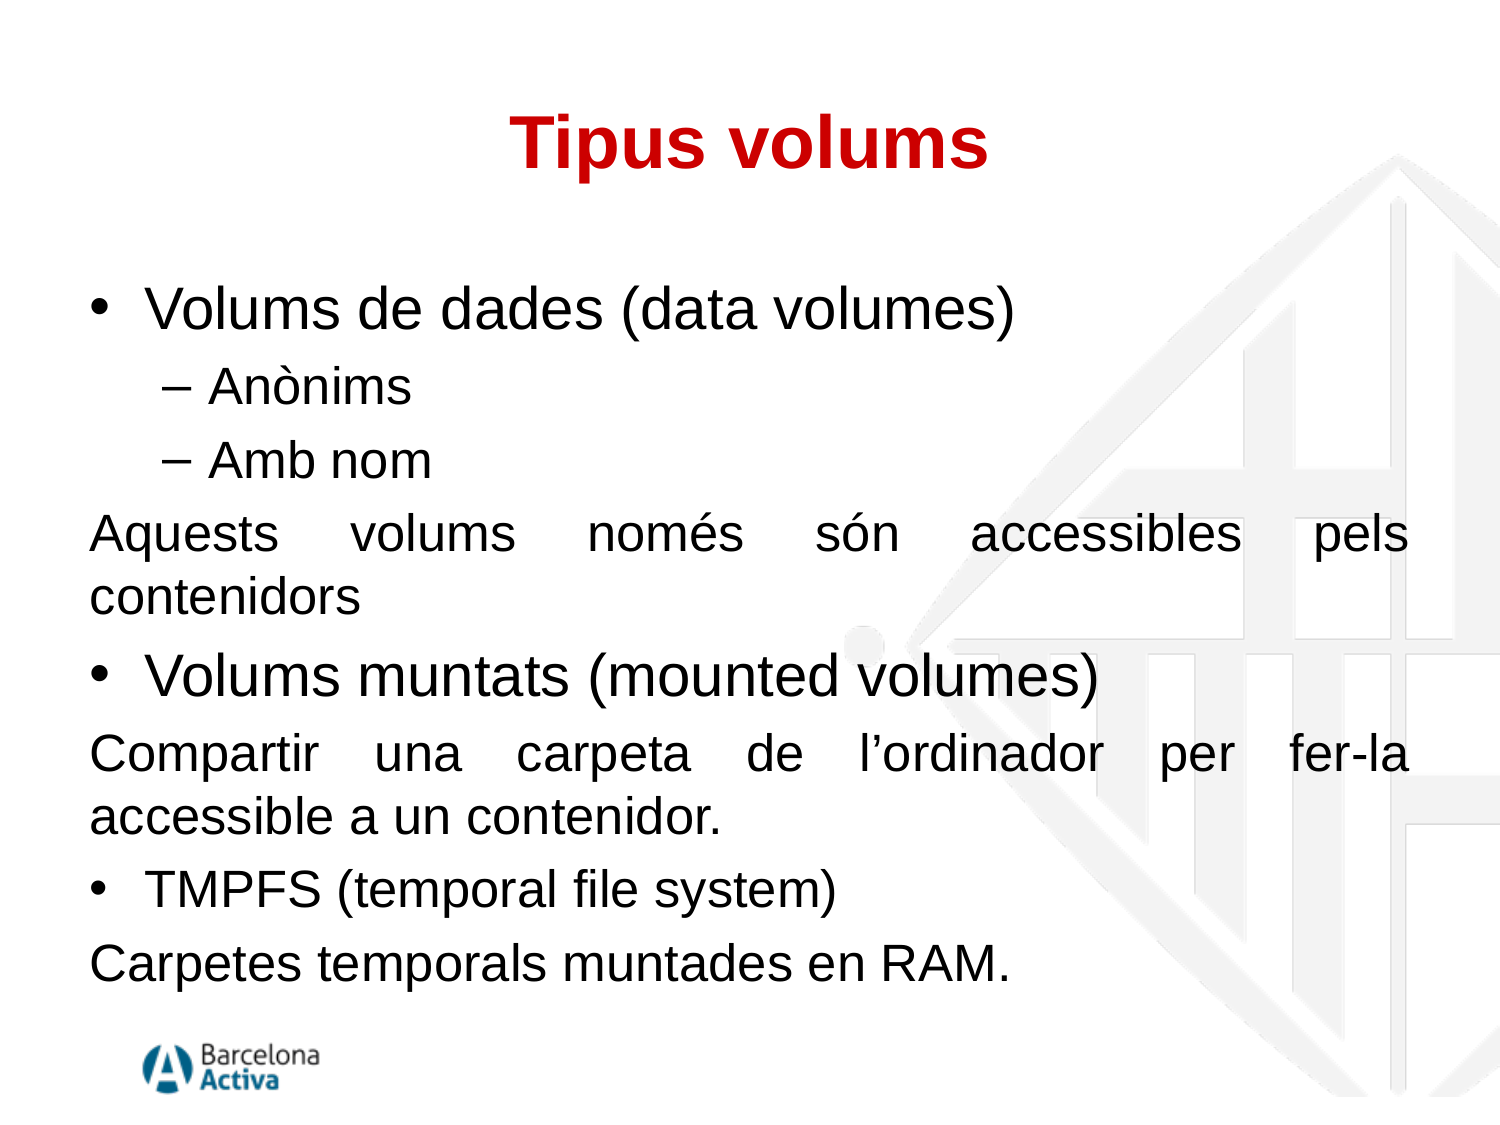

# Tipus volums
Volums de dades (data volumes)
Anònims
Amb nom
Aquests volums només són accessibles pels contenidors
Volums muntats (mounted volumes)
Compartir una carpeta de l’ordinador per fer-la accessible a un contenidor.
TMPFS (temporal file system)
Carpetes temporals muntades en RAM.